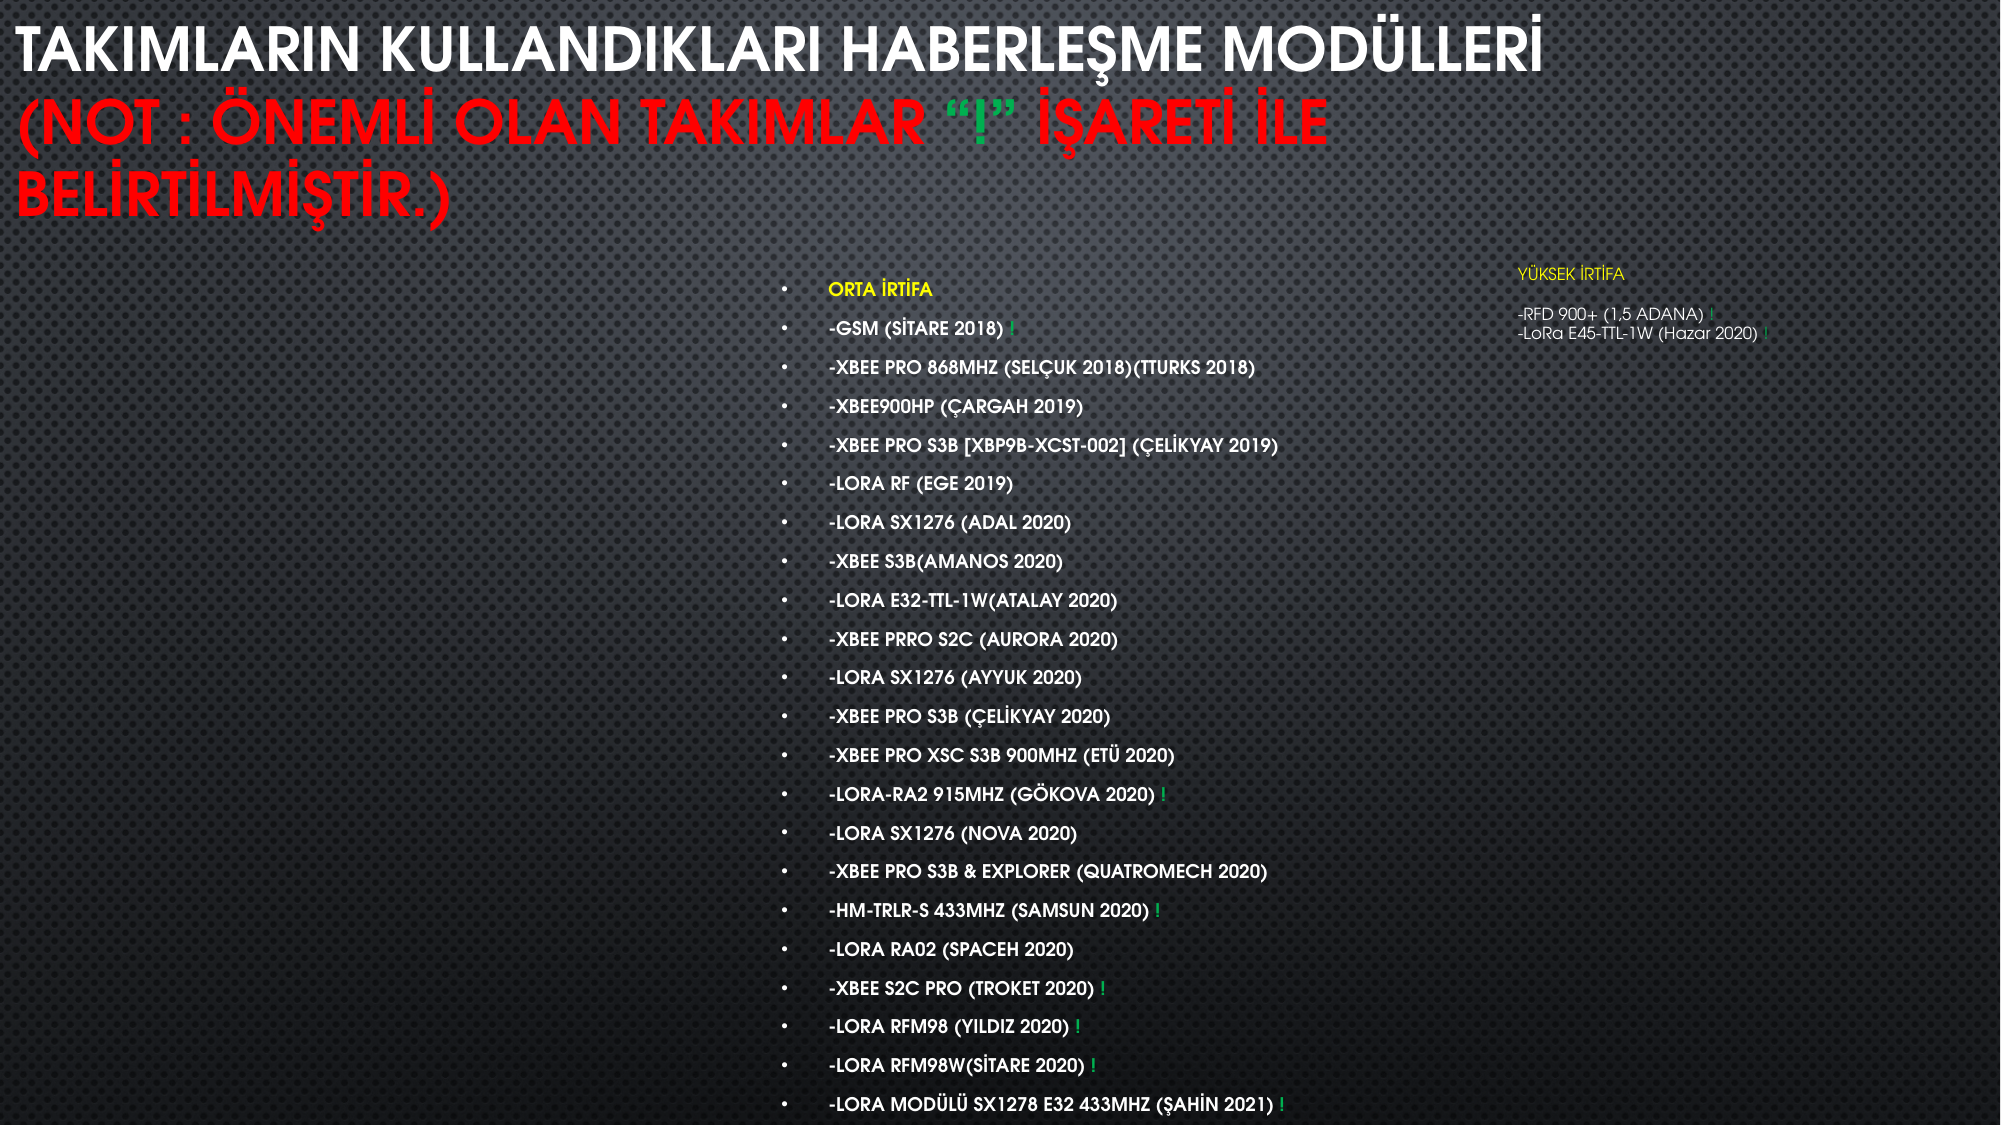

# TAKIMLARIN KULLANDIKLARI HABERLEŞME MODÜLLERİ (not : önemli olan takımlar “!” işareti ile belirtilmiştir.)
YÜKSEK İRTİFA

-RFD 900+ (1,5 ADANA) !
-LoRa E45-TTL-1W (Hazar 2020) !

ORTA İRTİFA
-GSM (SİTARE 2018) !
-Xbee Pro 868mhz (SELÇUK 2018)(TTurks 2018)
-XBEE900hp (Çargah 2019)
-Xbee pro S3B [XBP9B-XCST-002] (Çelikyay 2019)
-Lora RF (Ege 2019)
-Lora SX1276 (Adal 2020)
-XBee S3B(Amanos 2020)
-Lora E32-TTL-1W(Atalay 2020)
-Xbee Prro S2C (Aurora 2020)
-Lora Sx1276 (Ayyuk 2020)
-XBEE Pro S3B (Çelikyay 2020)
-XBEE PRO XSC S3B 900MHZ (Etü 2020)
-LoRa-Ra2 915MHz (Gökova 2020) !
-LORA SX1276 (Nova 2020)
-XBEE Pro S3B & Explorer (Quatromech 2020)
-HM-TRLR-S 433Mhz (Samsun 2020) !
-Lora ra02 (SpaceH 2020)
-Xbee S2C Pro (TRoket 2020) !
-Lora RFM98 (Yıldız 2020) !
-LoRa RFM98W(Sitare 2020) !
-Lora Modülü SX1278 E32 433mhz (ŞAHİN 2021) !